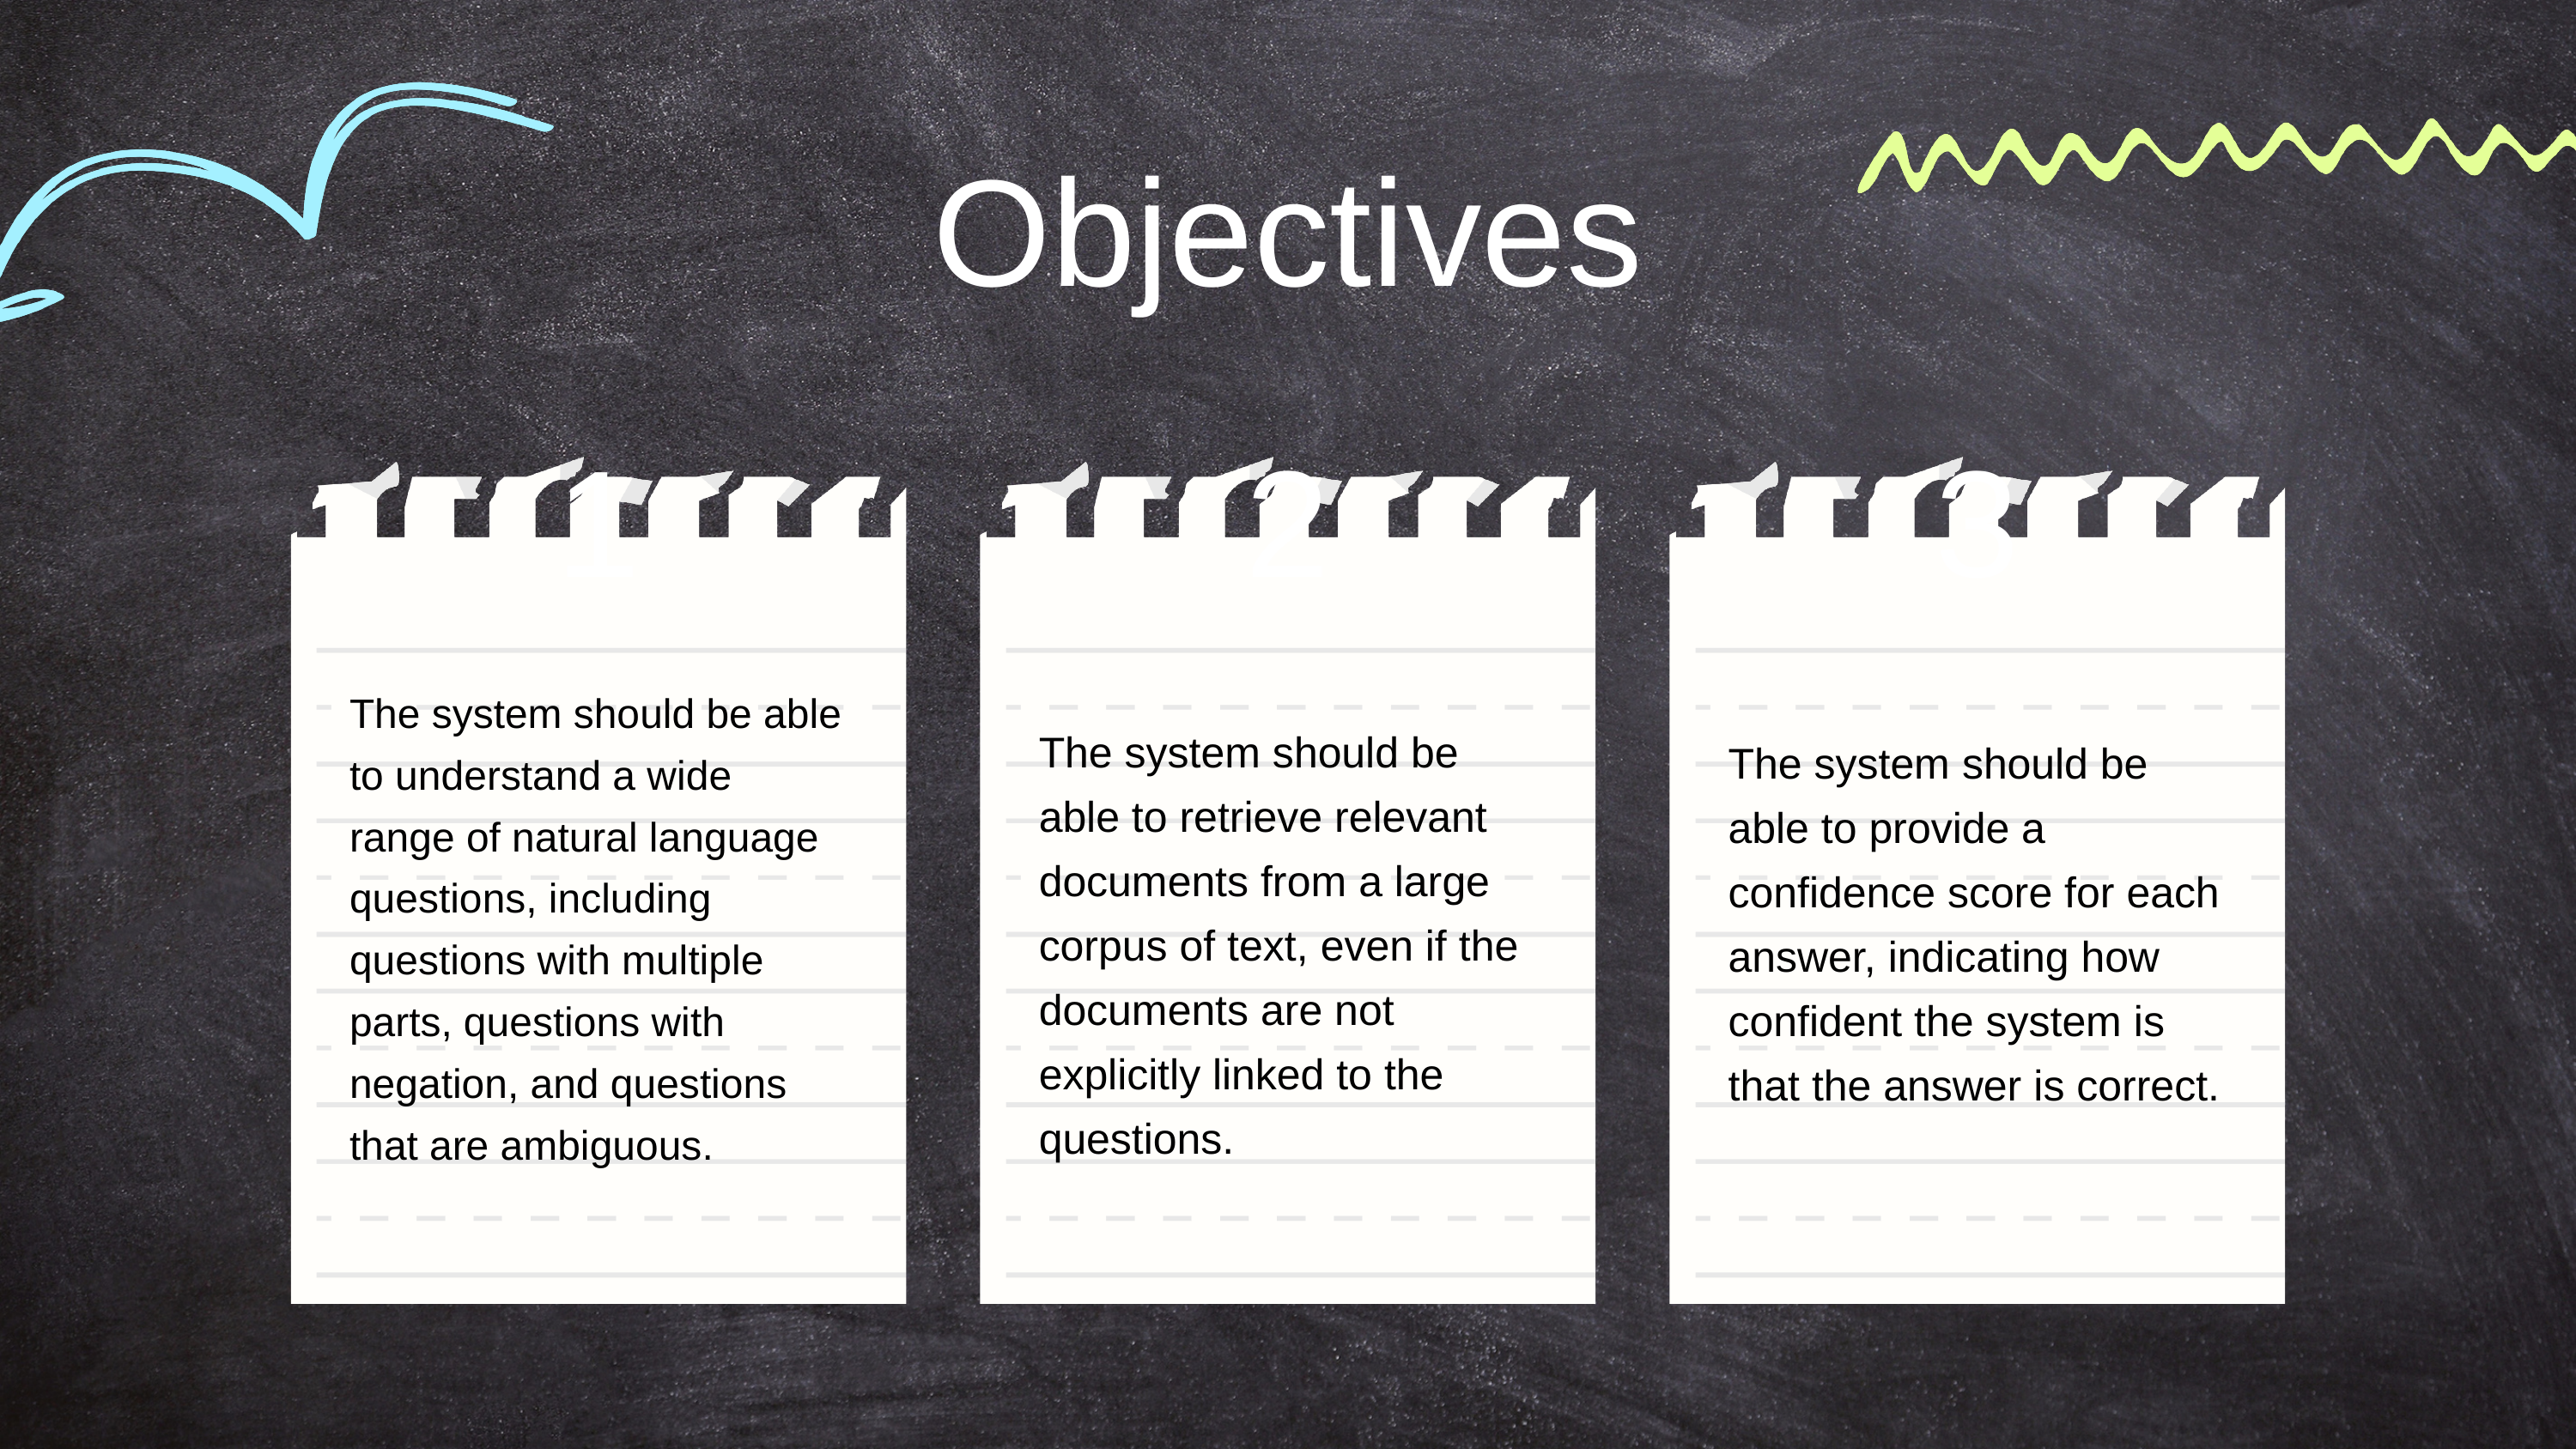

Objectives

1
2
3
The system should be able to understand a wide range of natural language questions, including questions with multiple parts, questions with negation, and questions that are ambiguous.

The system should be able to retrieve relevant documents from a large corpus of text, even if the documents are not explicitly linked to the questions.

The system should be able to provide a confidence score for each answer, indicating how confident the system is that the answer is correct.